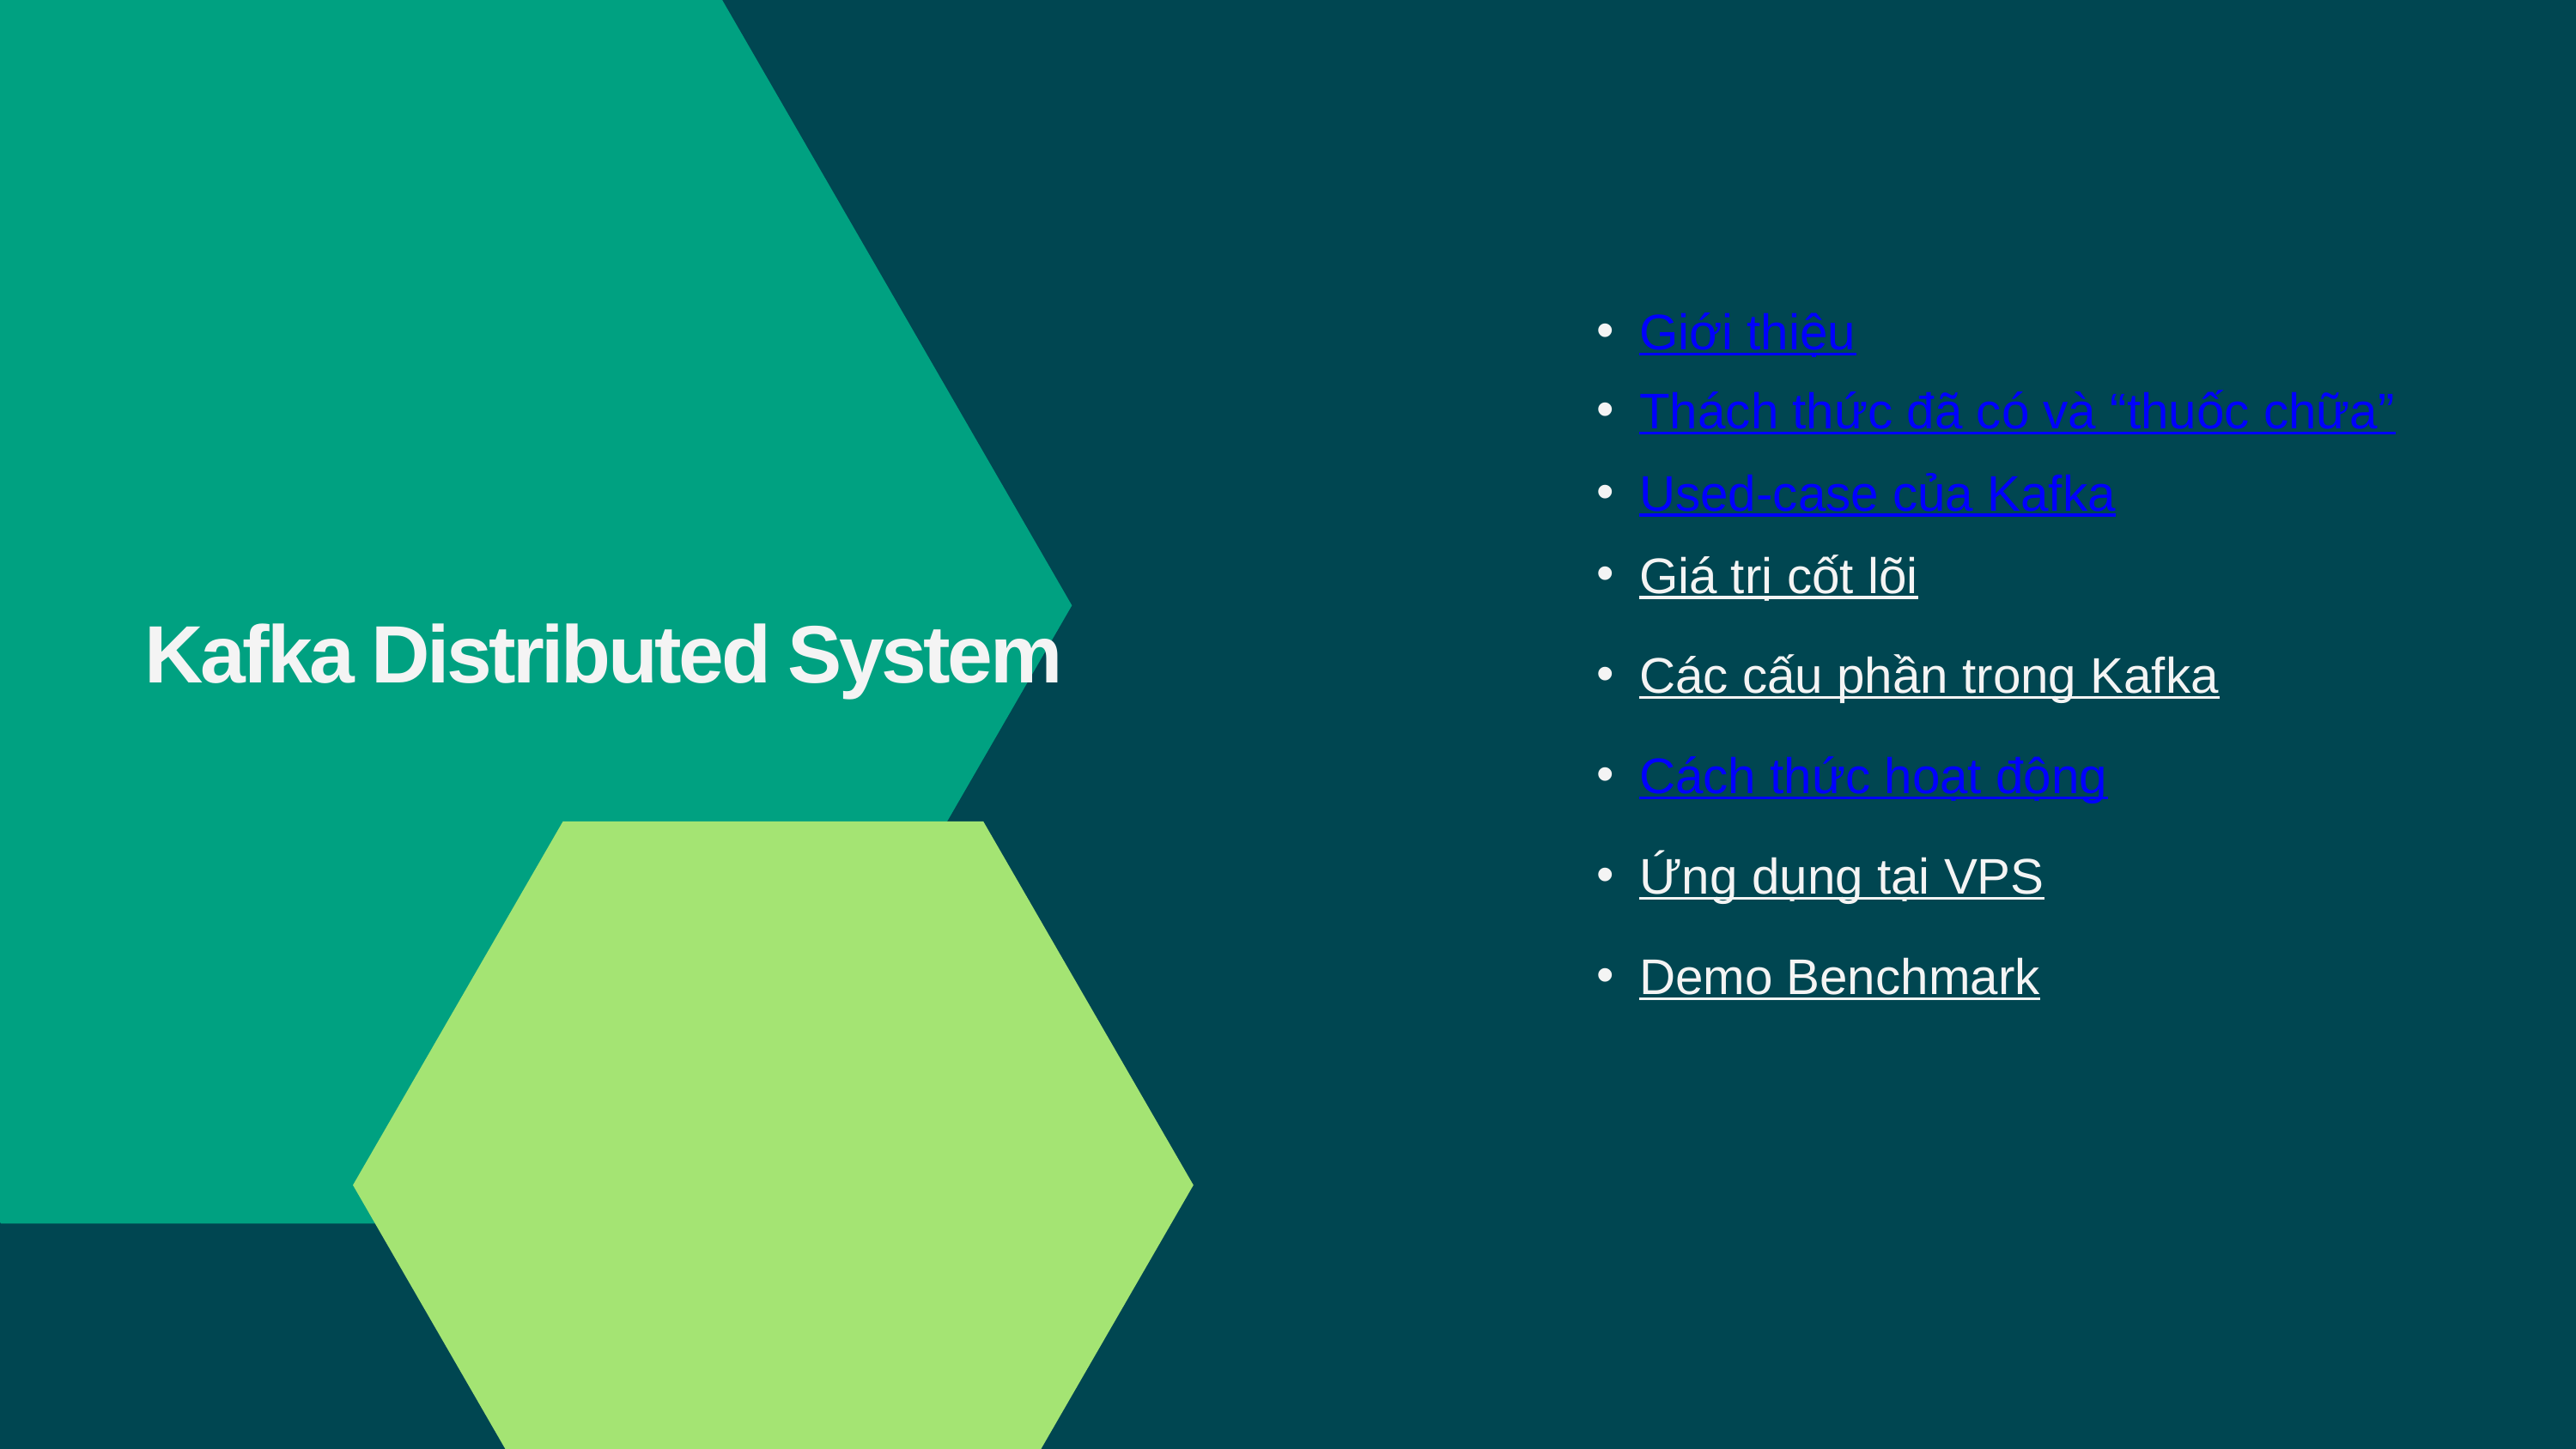

Giới thiệu
Thách thức đã có và “thuốc chữa”
Used-case của Kafka
Giá trị cốt lõi
Kafka Distributed System
Các cấu phần trong Kafka
Cách thức hoạt động

Ứng dụng tại VPS
Demo Benchmark